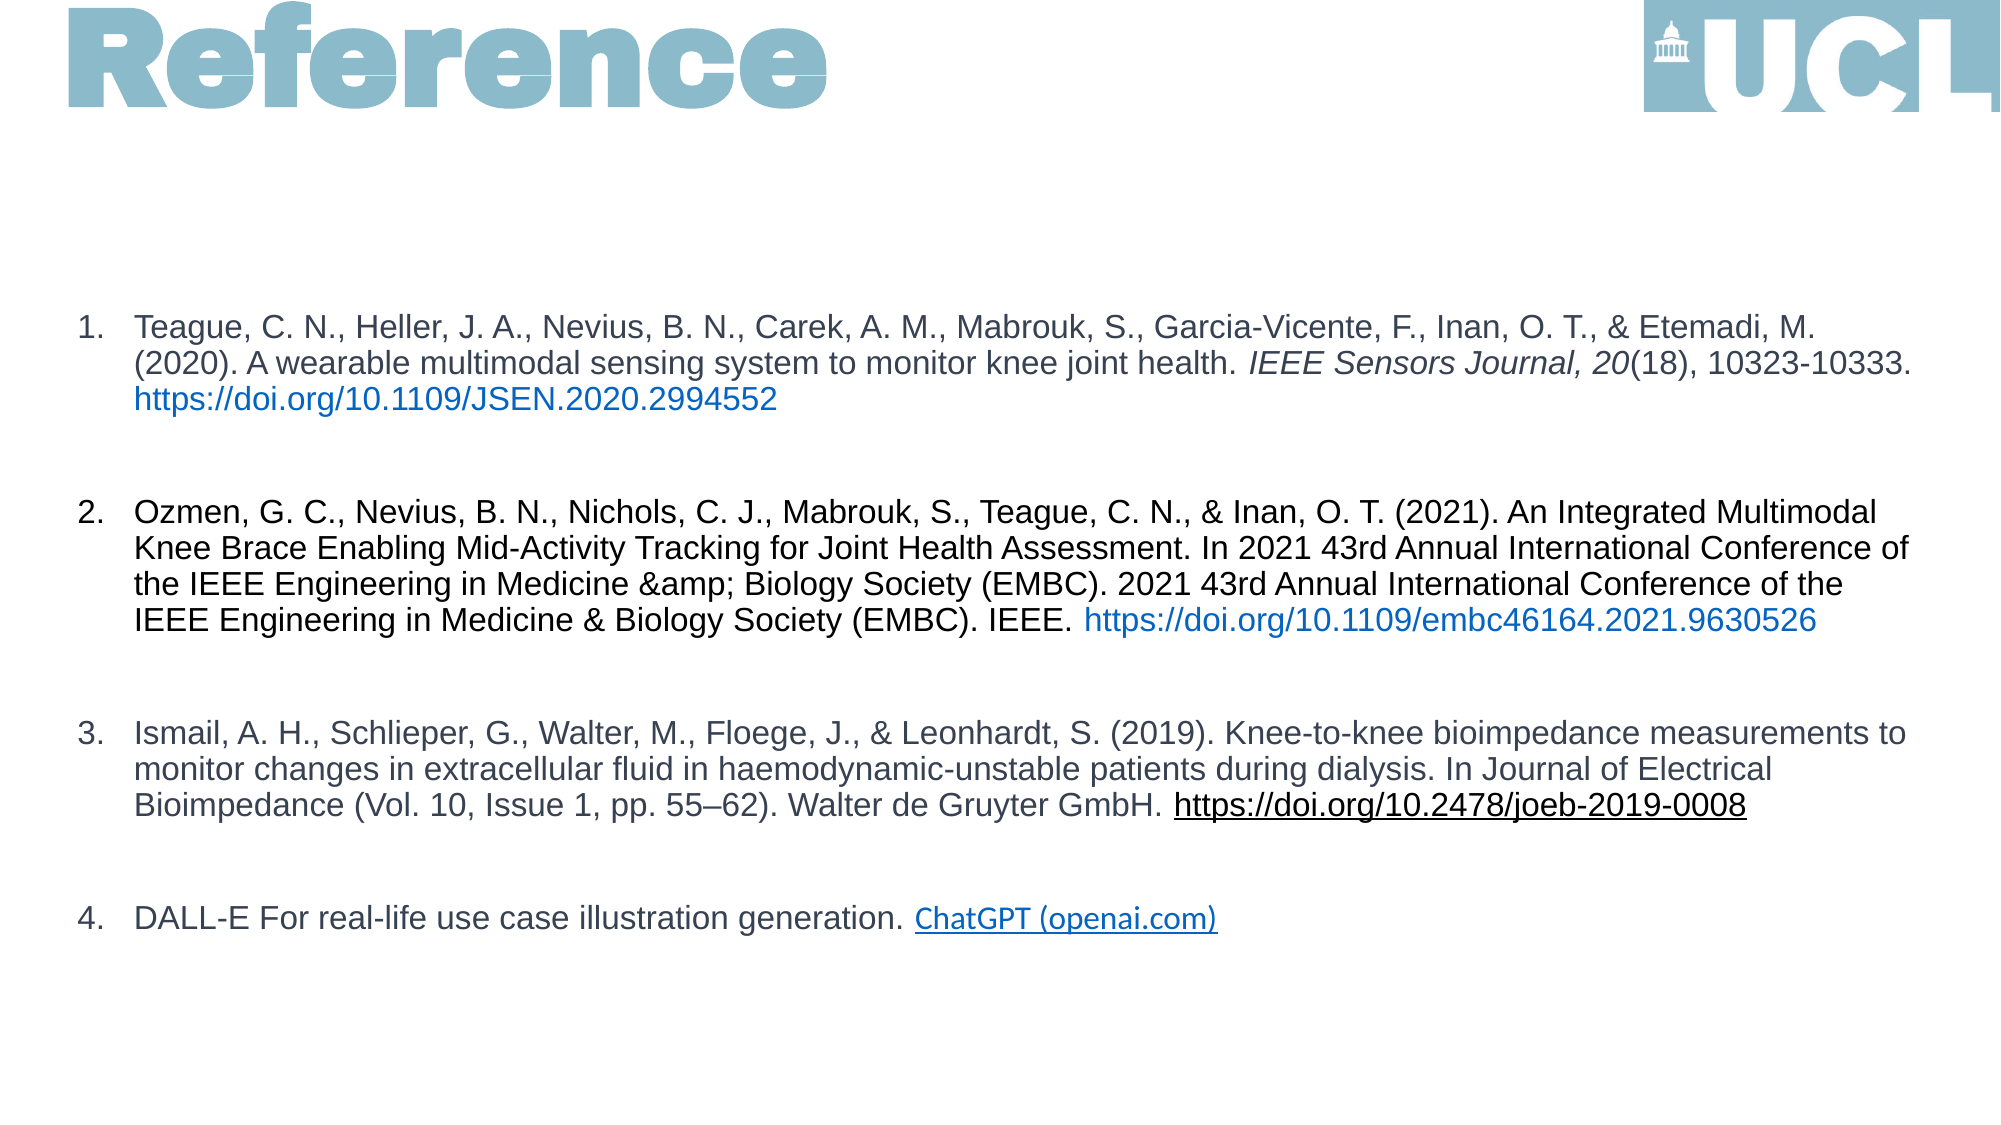

Reference
Teague, C. N., Heller, J. A., Nevius, B. N., Carek, A. M., Mabrouk, S., Garcia-Vicente, F., Inan, O. T., & Etemadi, M. (2020). A wearable multimodal sensing system to monitor knee joint health. IEEE Sensors Journal, 20(18), 10323-10333. https://doi.org/10.1109/JSEN.2020.2994552

Ozmen, G. C., Nevius, B. N., Nichols, C. J., Mabrouk, S., Teague, C. N., & Inan, O. T. (2021). An Integrated Multimodal Knee Brace Enabling Mid-Activity Tracking for Joint Health Assessment. In 2021 43rd Annual International Conference of the IEEE Engineering in Medicine &amp; Biology Society (EMBC). 2021 43rd Annual International Conference of the IEEE Engineering in Medicine & Biology Society (EMBC). IEEE. https://doi.org/10.1109/embc46164.2021.9630526

Ismail, A. H., Schlieper, G., Walter, M., Floege, J., & Leonhardt, S. (2019). Knee-to-knee bioimpedance measurements to monitor changes in extracellular fluid in haemodynamic-unstable patients during dialysis. In Journal of Electrical Bioimpedance (Vol. 10, Issue 1, pp. 55–62). Walter de Gruyter GmbH. https://doi.org/10.2478/joeb-2019-0008

DALL-E For real-life use case illustration generation. ChatGPT (openai.com)